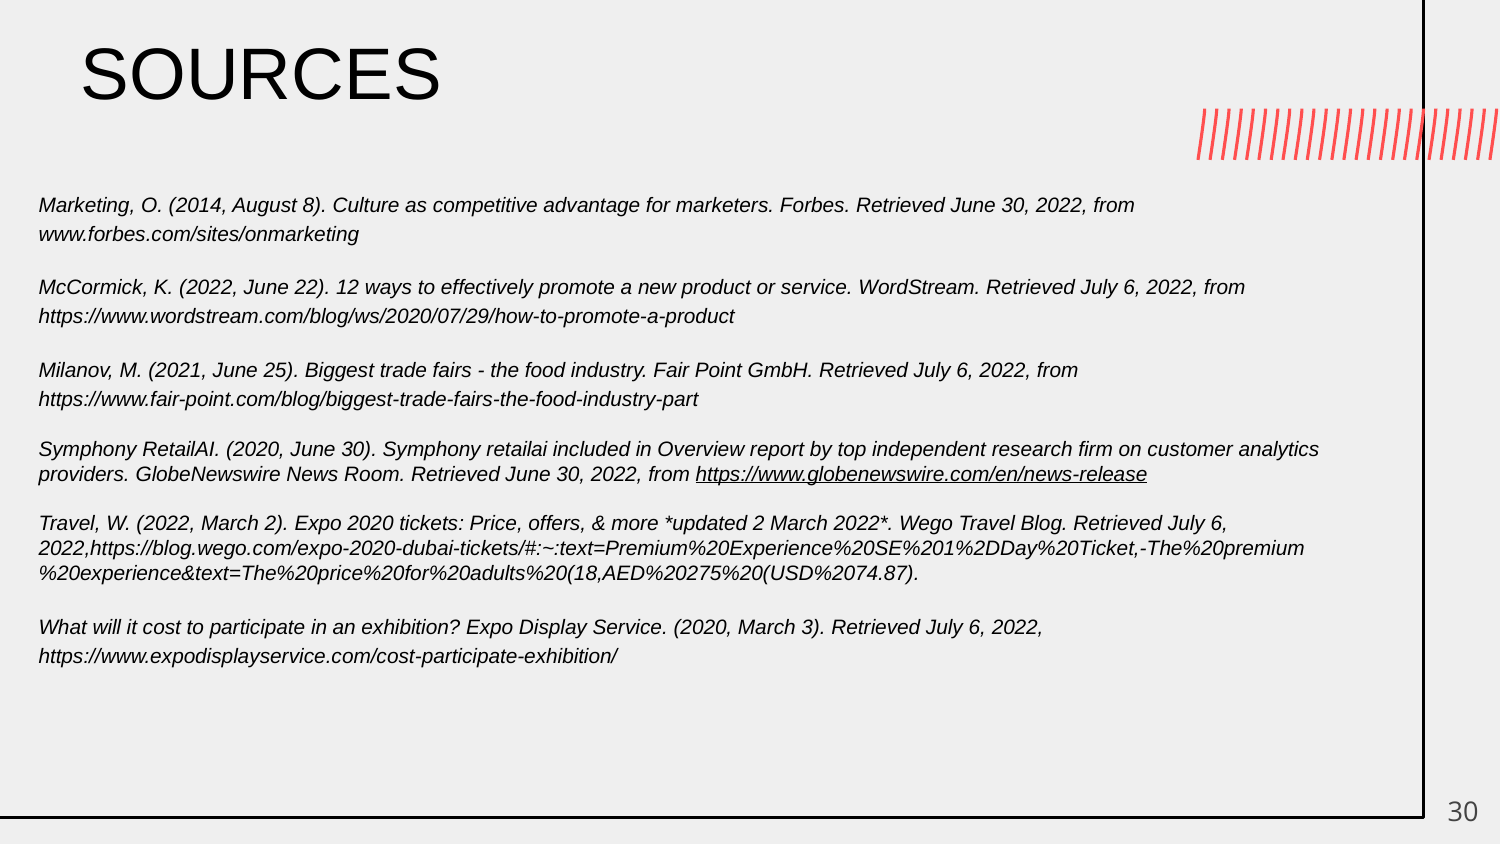

# SOURCES
Marketing, O. (2014, August 8). Culture as competitive advantage for marketers. Forbes. Retrieved June 30, 2022, from www.forbes.com/sites/onmarketing
McCormick, K. (2022, June 22). 12 ways to effectively promote a new product or service. WordStream. Retrieved July 6, 2022, from https://www.wordstream.com/blog/ws/2020/07/29/how-to-promote-a-product
Milanov, M. (2021, June 25). Biggest trade fairs - the food industry. Fair Point GmbH. Retrieved July 6, 2022, from https://www.fair-point.com/blog/biggest-trade-fairs-the-food-industry-part
Symphony RetailAI. (2020, June 30). Symphony retailai included in Overview report by top independent research firm on customer analytics providers. GlobeNewswire News Room. Retrieved June 30, 2022, from https://www.globenewswire.com/en/news-release
Travel, W. (2022, March 2). Expo 2020 tickets: Price, offers, & more *updated 2 March 2022*. Wego Travel Blog. Retrieved July 6, 2022,https://blog.wego.com/expo-2020-dubai-tickets/#:~:text=Premium%20Experience%20SE%201%2DDay%20Ticket,-The%20premium%20experience&text=The%20price%20for%20adults%20(18,AED%20275%20(USD%2074.87).
What will it cost to participate in an exhibition? Expo Display Service. (2020, March 3). Retrieved July 6, 2022, https://www.expodisplayservice.com/cost-participate-exhibition/

30